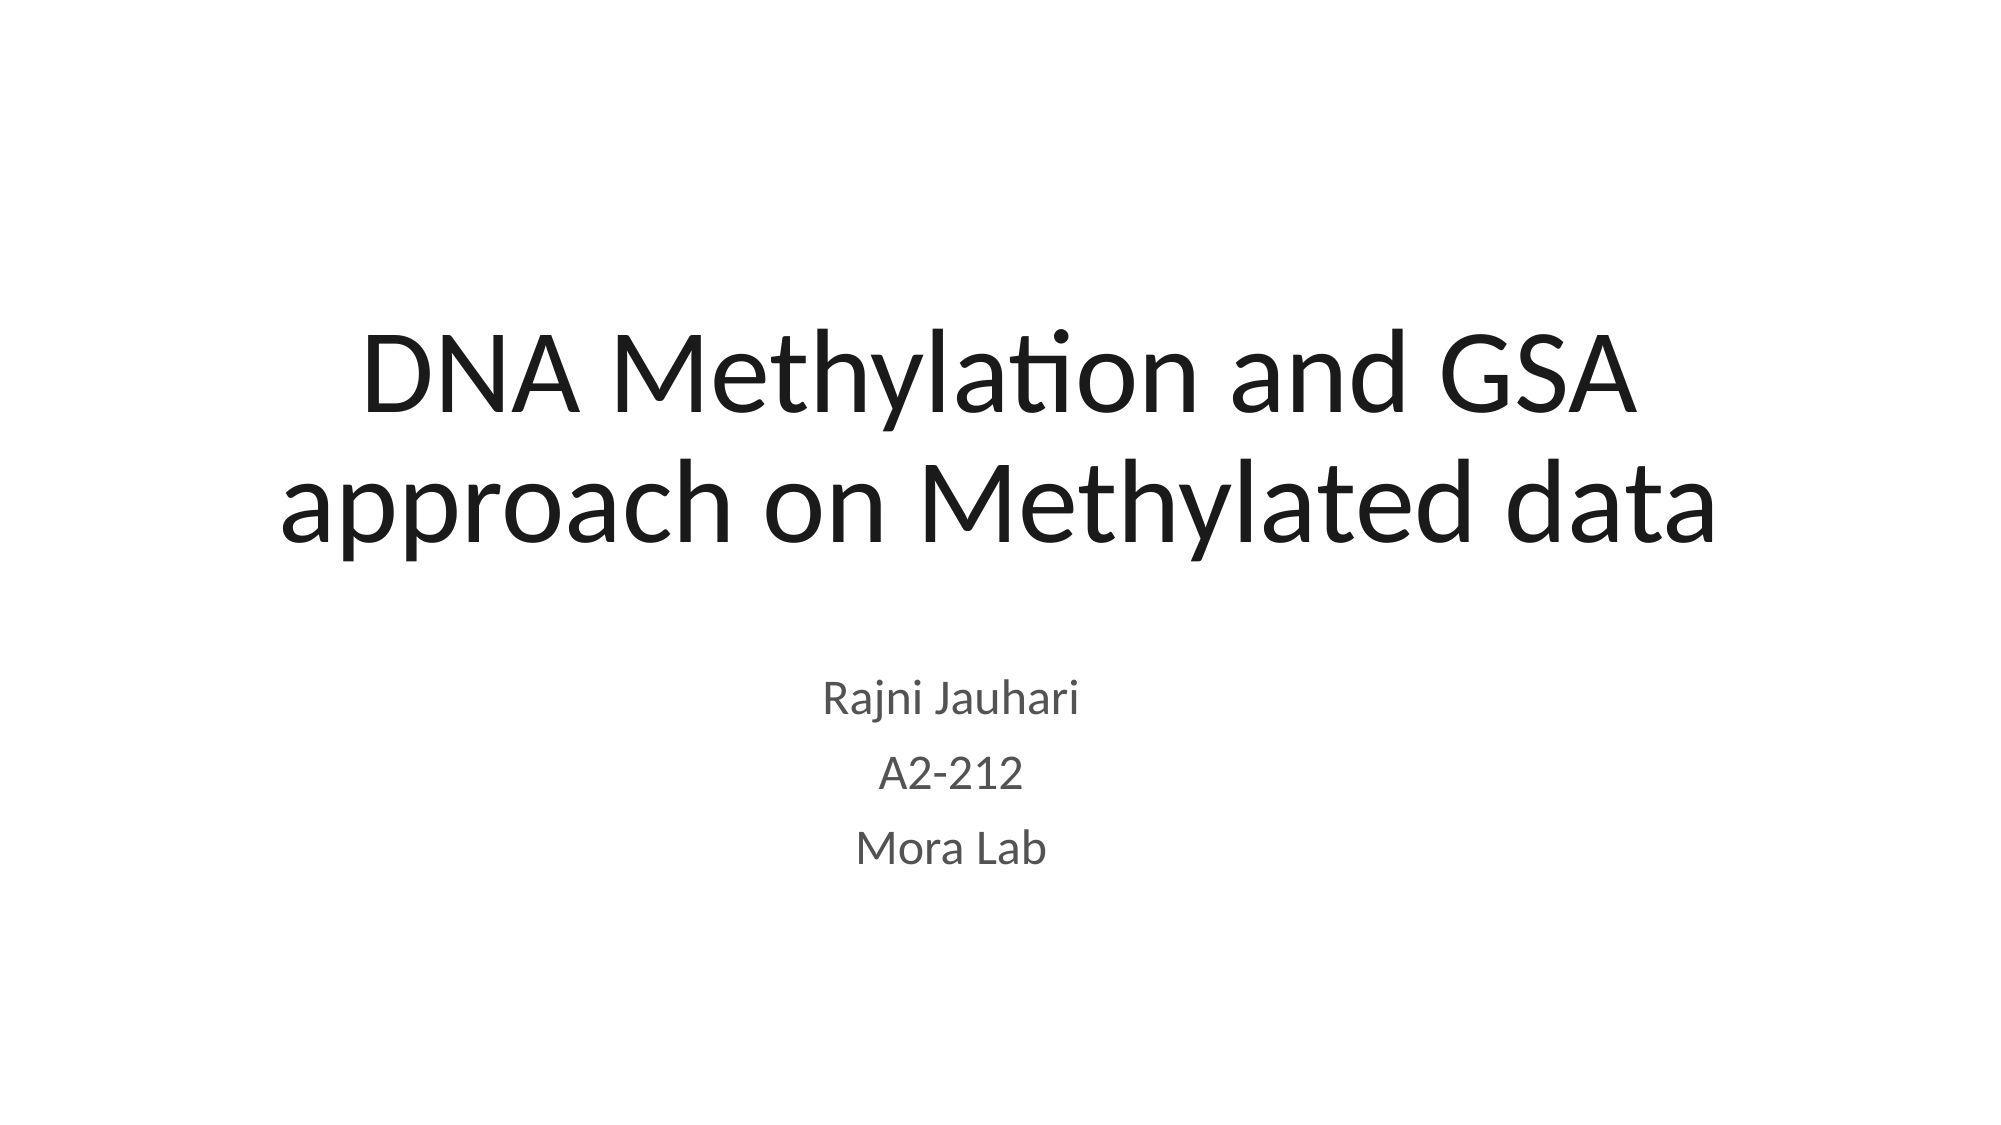

# DNA Methylation and GSA approach on Methylated data
Rajni Jauhari
A2-212
Mora Lab